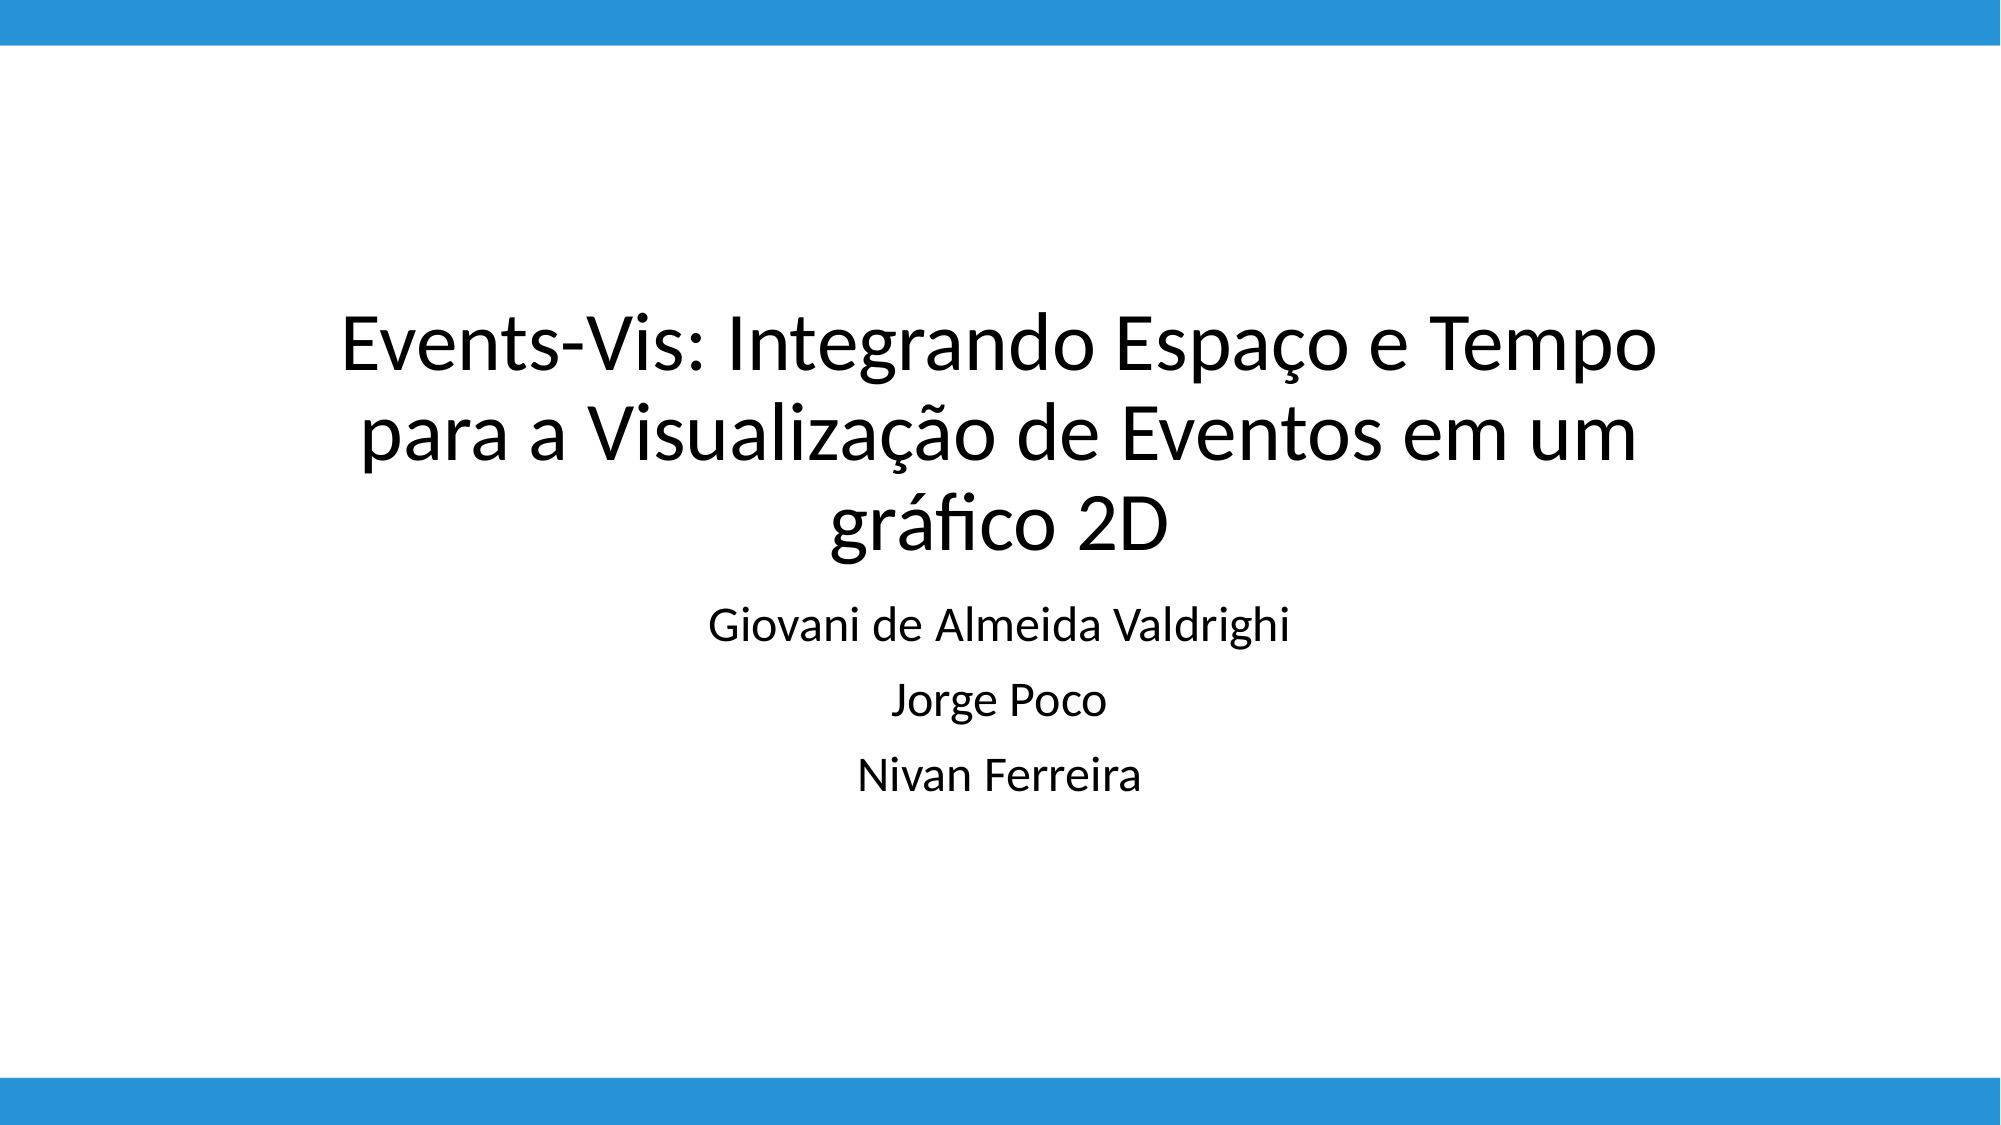

# Events-Vis: Integrando Espaço e Tempo para a Visualização de Eventos em um gráfico 2D
Giovani de Almeida Valdrighi
Jorge Poco
Nivan Ferreira